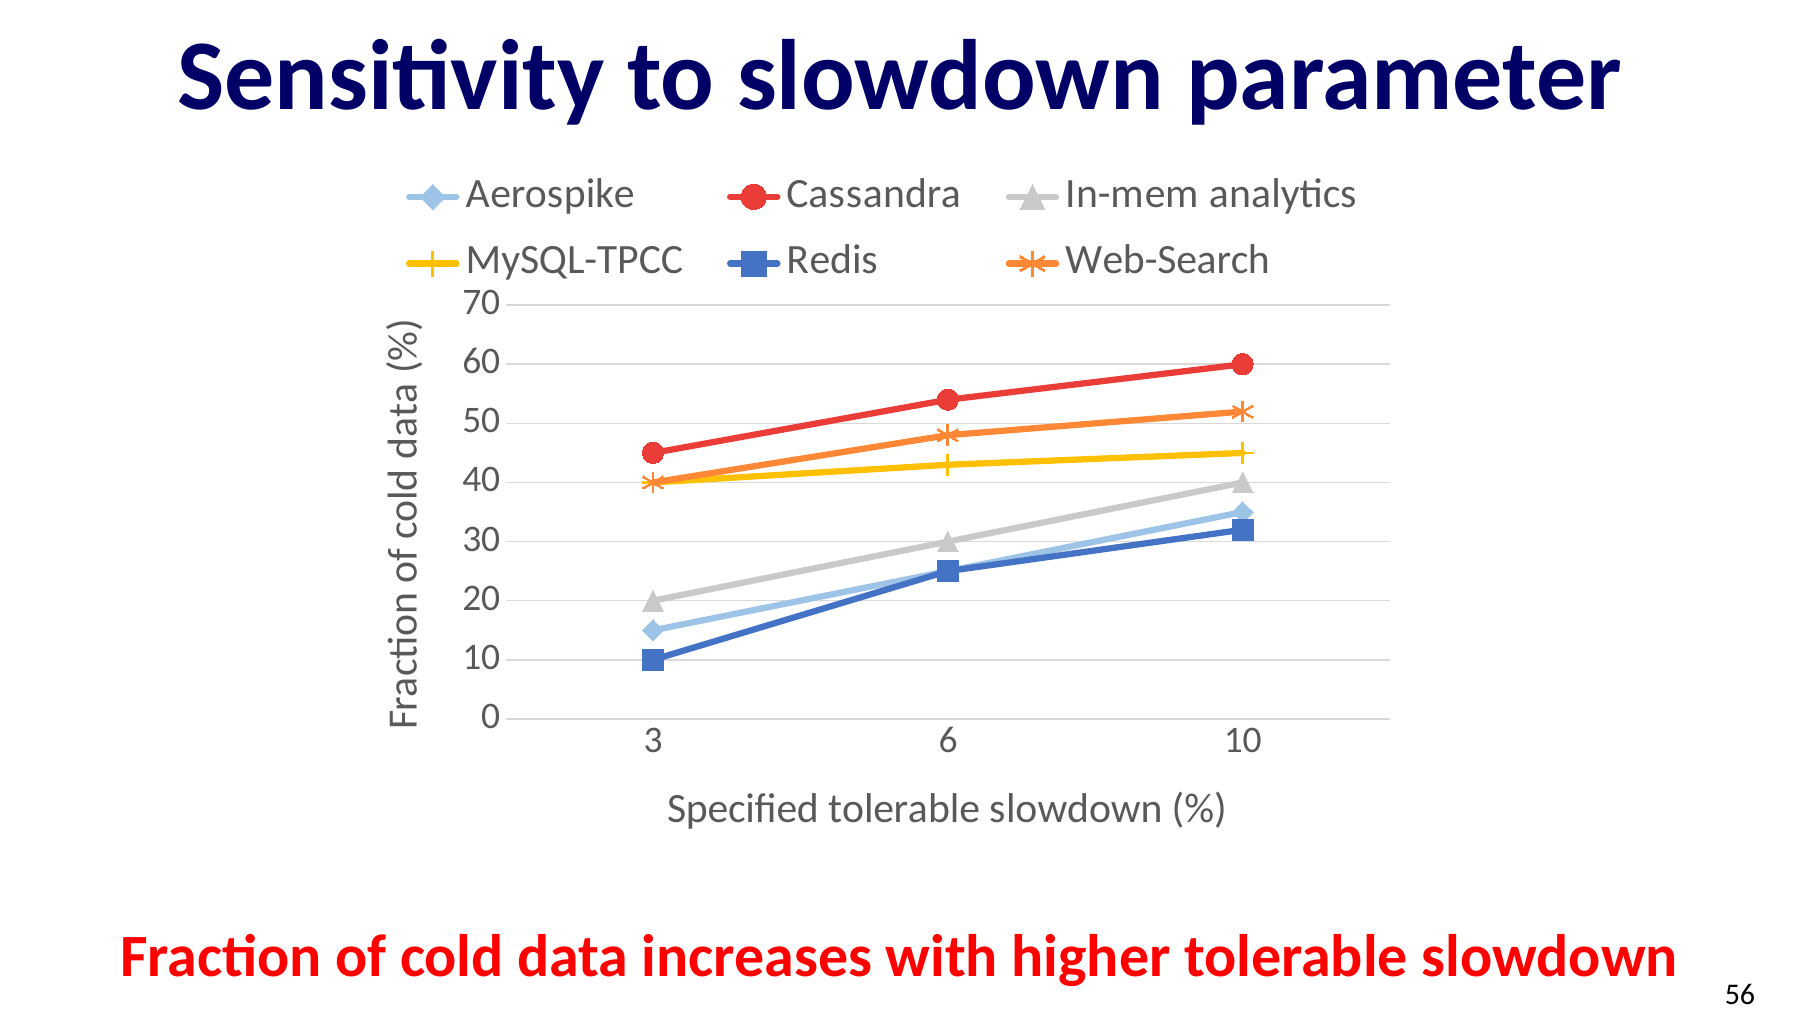

# Sensitivity to slowdown parameter

### Chart

| Category | Aerospike | Cassandra | In-mem analytics | MySQL-TPCC | Redis | Web-Search |
|---|---|---|---|---|---|---|
| 3.0 | 15.0 | 45.0 | 20.0 | 40.0 | 10.0 | 40.0 |
| 6.0 | 25.0 | 54.0 | 30.0 | 43.0 | 25.0 | 48.0 |
| 10.0 | 35.0 | 60.0 | 40.0 | 45.0 | 32.0 | 52.0 |
Fraction of cold data increases with higher tolerable slowdown
56